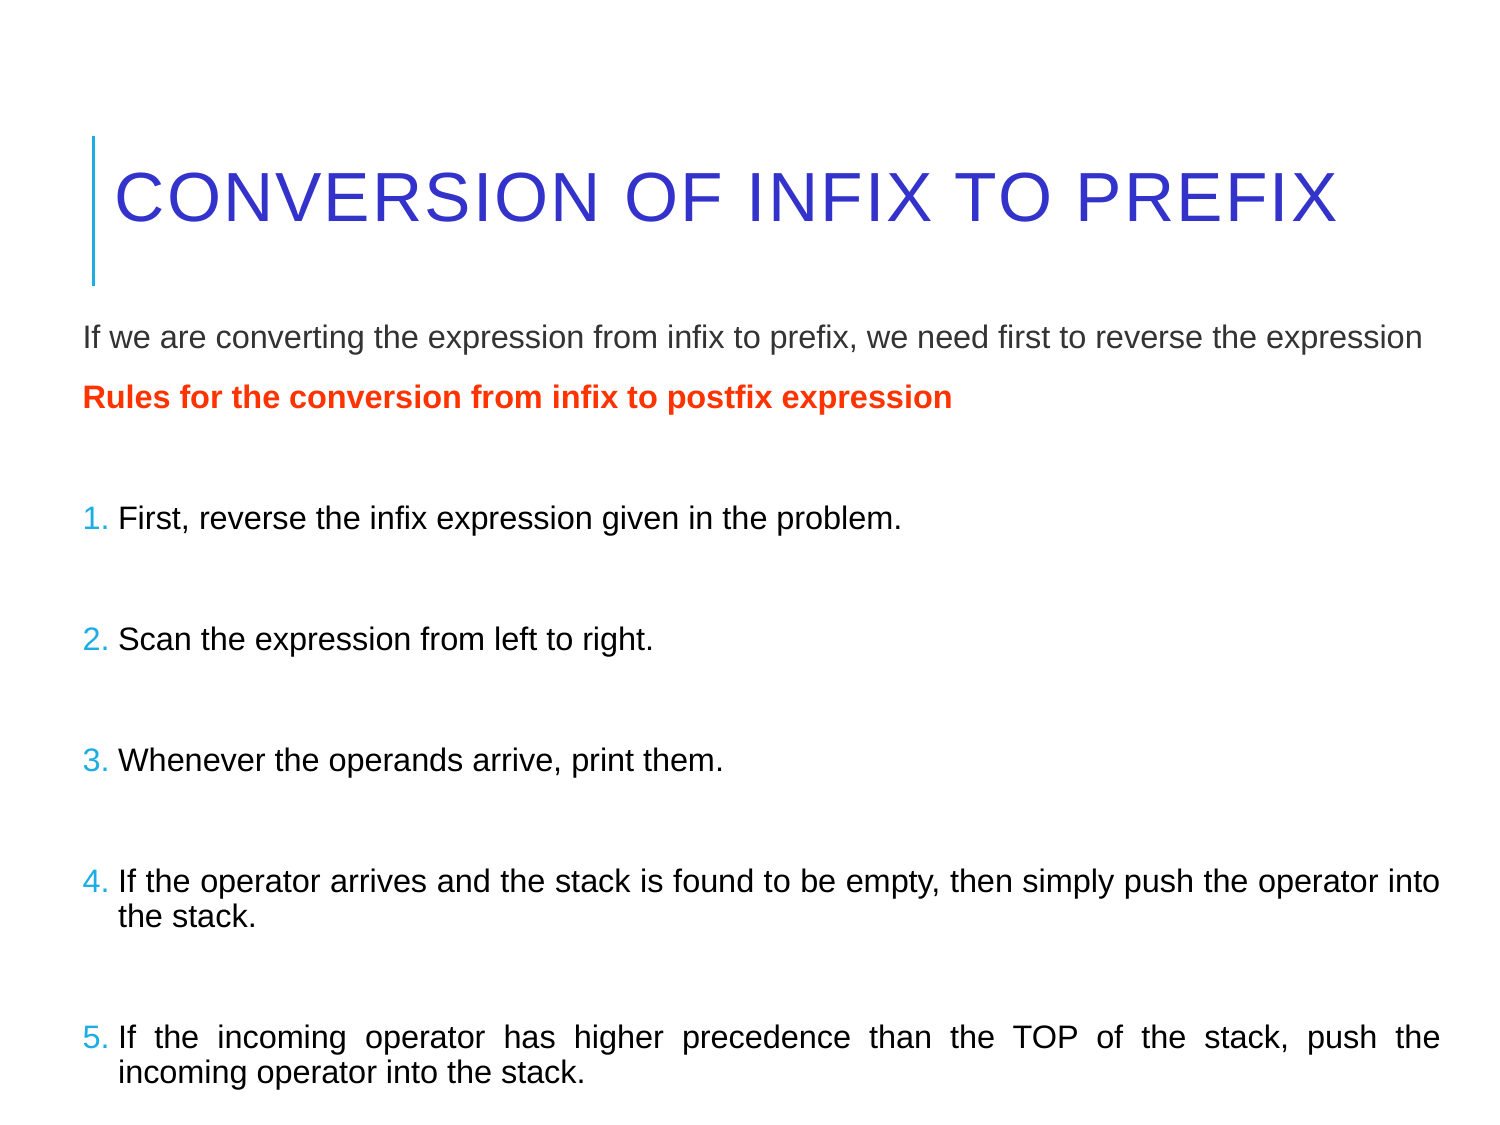

# Conversion of Infix to Prefix
If we are converting the expression from infix to prefix, we need first to reverse the expression
Rules for the conversion from infix to postfix expression

First, reverse the infix expression given in the problem.

Scan the expression from left to right.

Whenever the operands arrive, print them.

If the operator arrives and the stack is found to be empty, then simply push the operator into the stack.

If the incoming operator has higher precedence than the TOP of the stack, push the incoming operator into the stack.